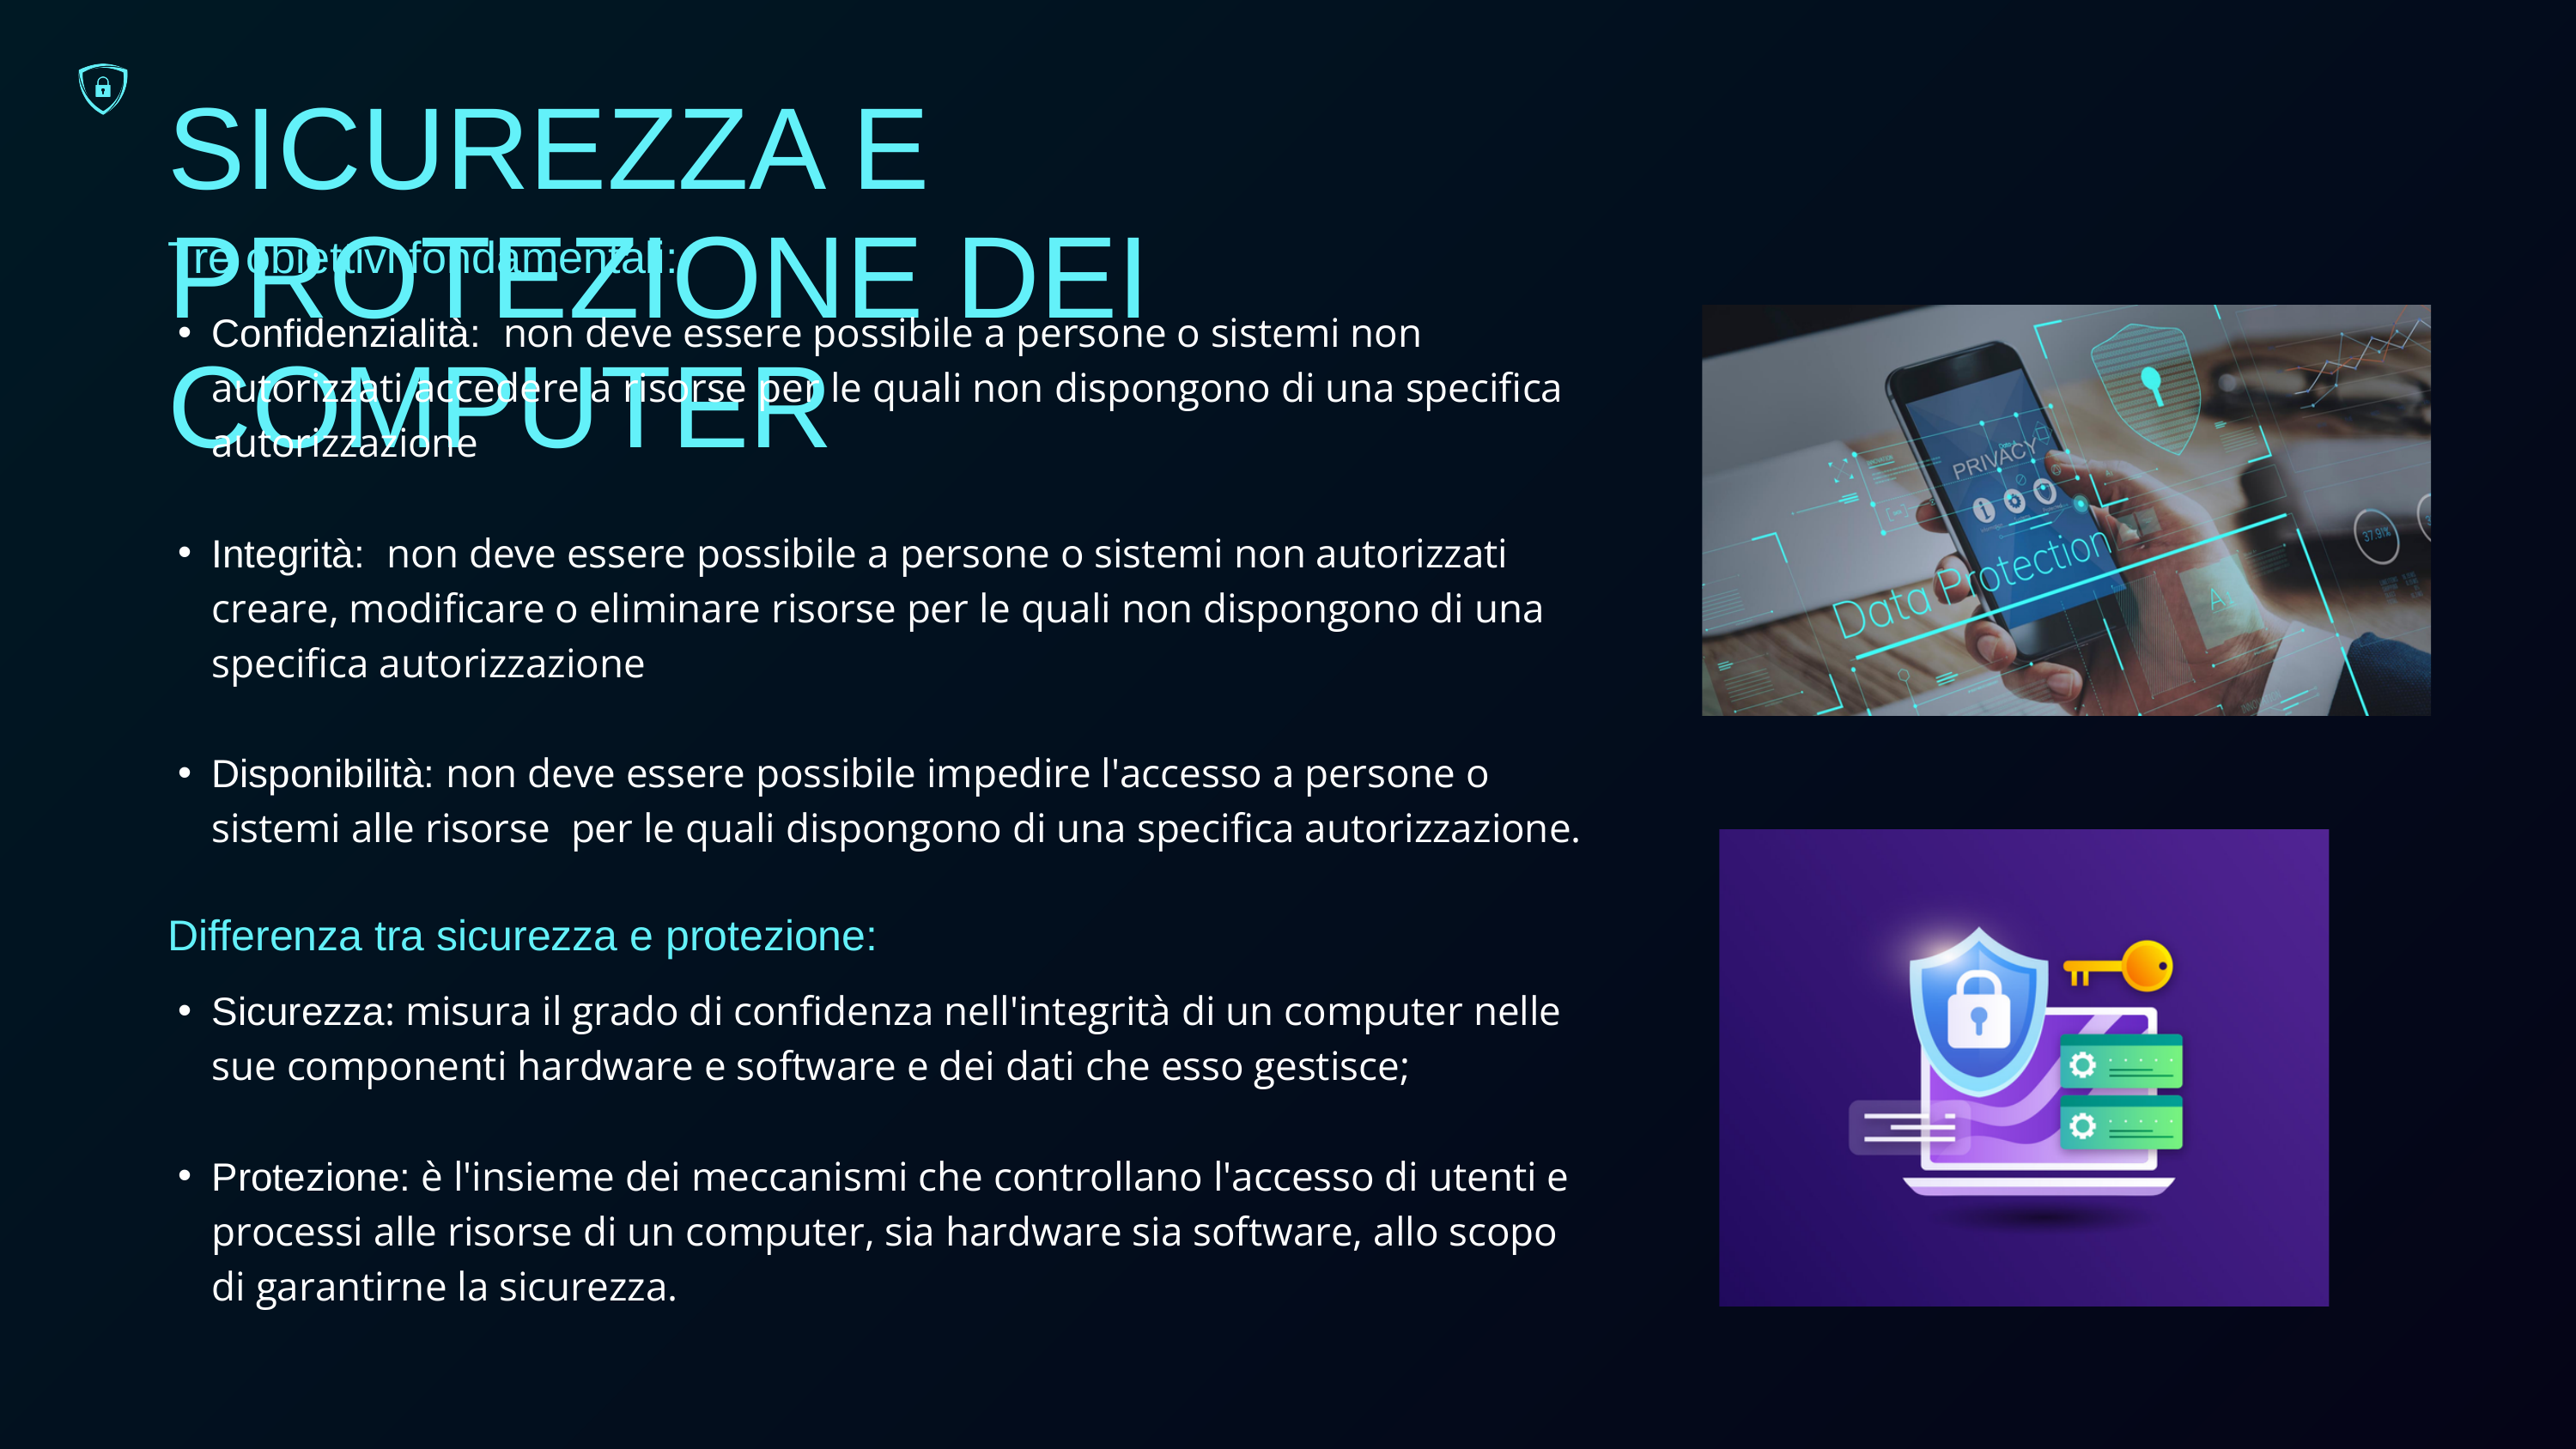

SICUREZZA E PROTEZIONE DEI COMPUTER
Tre obiettivi fondamentali:
Confidenzialità:  non deve essere possibile a persone o sistemi non autorizzati accedere a risorse per le quali non dispongono di una specifica autorizzazione

Integrità:  non deve essere possibile a persone o sistemi non autorizzati creare, modificare o eliminare risorse per le quali non dispongono di una specifica autorizzazione

Disponibilità: non deve essere possibile impedire l'accesso a persone o sistemi alle risorse  per le quali dispongono di una specifica autorizzazione.

Differenza tra sicurezza e protezione:
Sicurezza: misura il grado di confidenza nell'integrità di un computer nelle sue componenti hardware e software e dei dati che esso gestisce;

Protezione: è l'insieme dei meccanismi che controllano l'accesso di utenti e processi alle risorse di un computer, sia hardware sia software, allo scopo di garantirne la sicurezza.